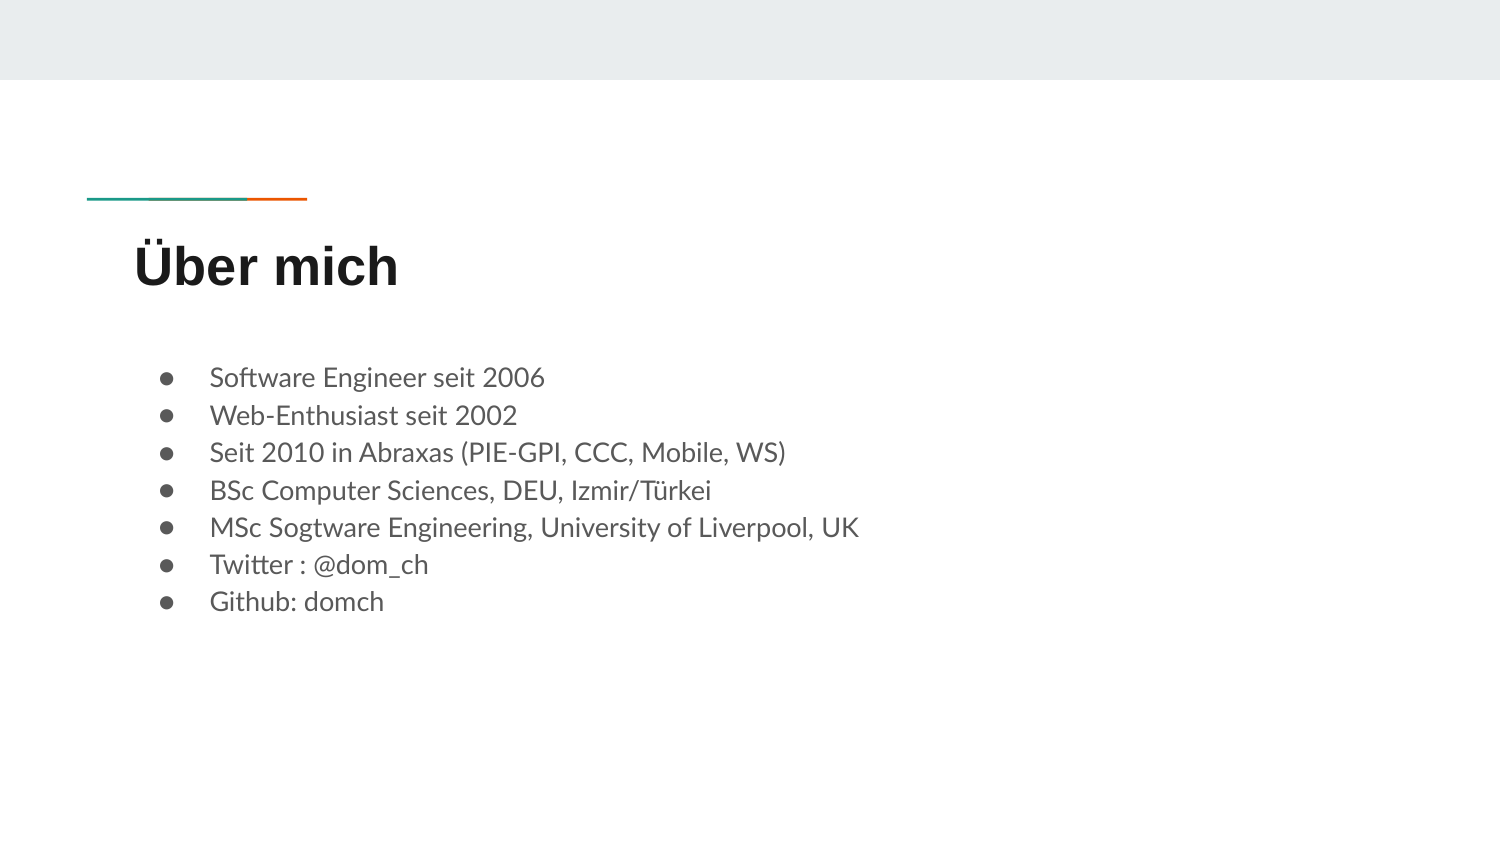

# Über mich
Software Engineer seit 2006
Web-Enthusiast seit 2002
Seit 2010 in Abraxas (PIE-GPI, CCC, Mobile, WS)
BSc Computer Sciences, DEU, Izmir/Türkei
MSc Sogtware Engineering, University of Liverpool, UK
Twitter : @dom_ch
Github: domch